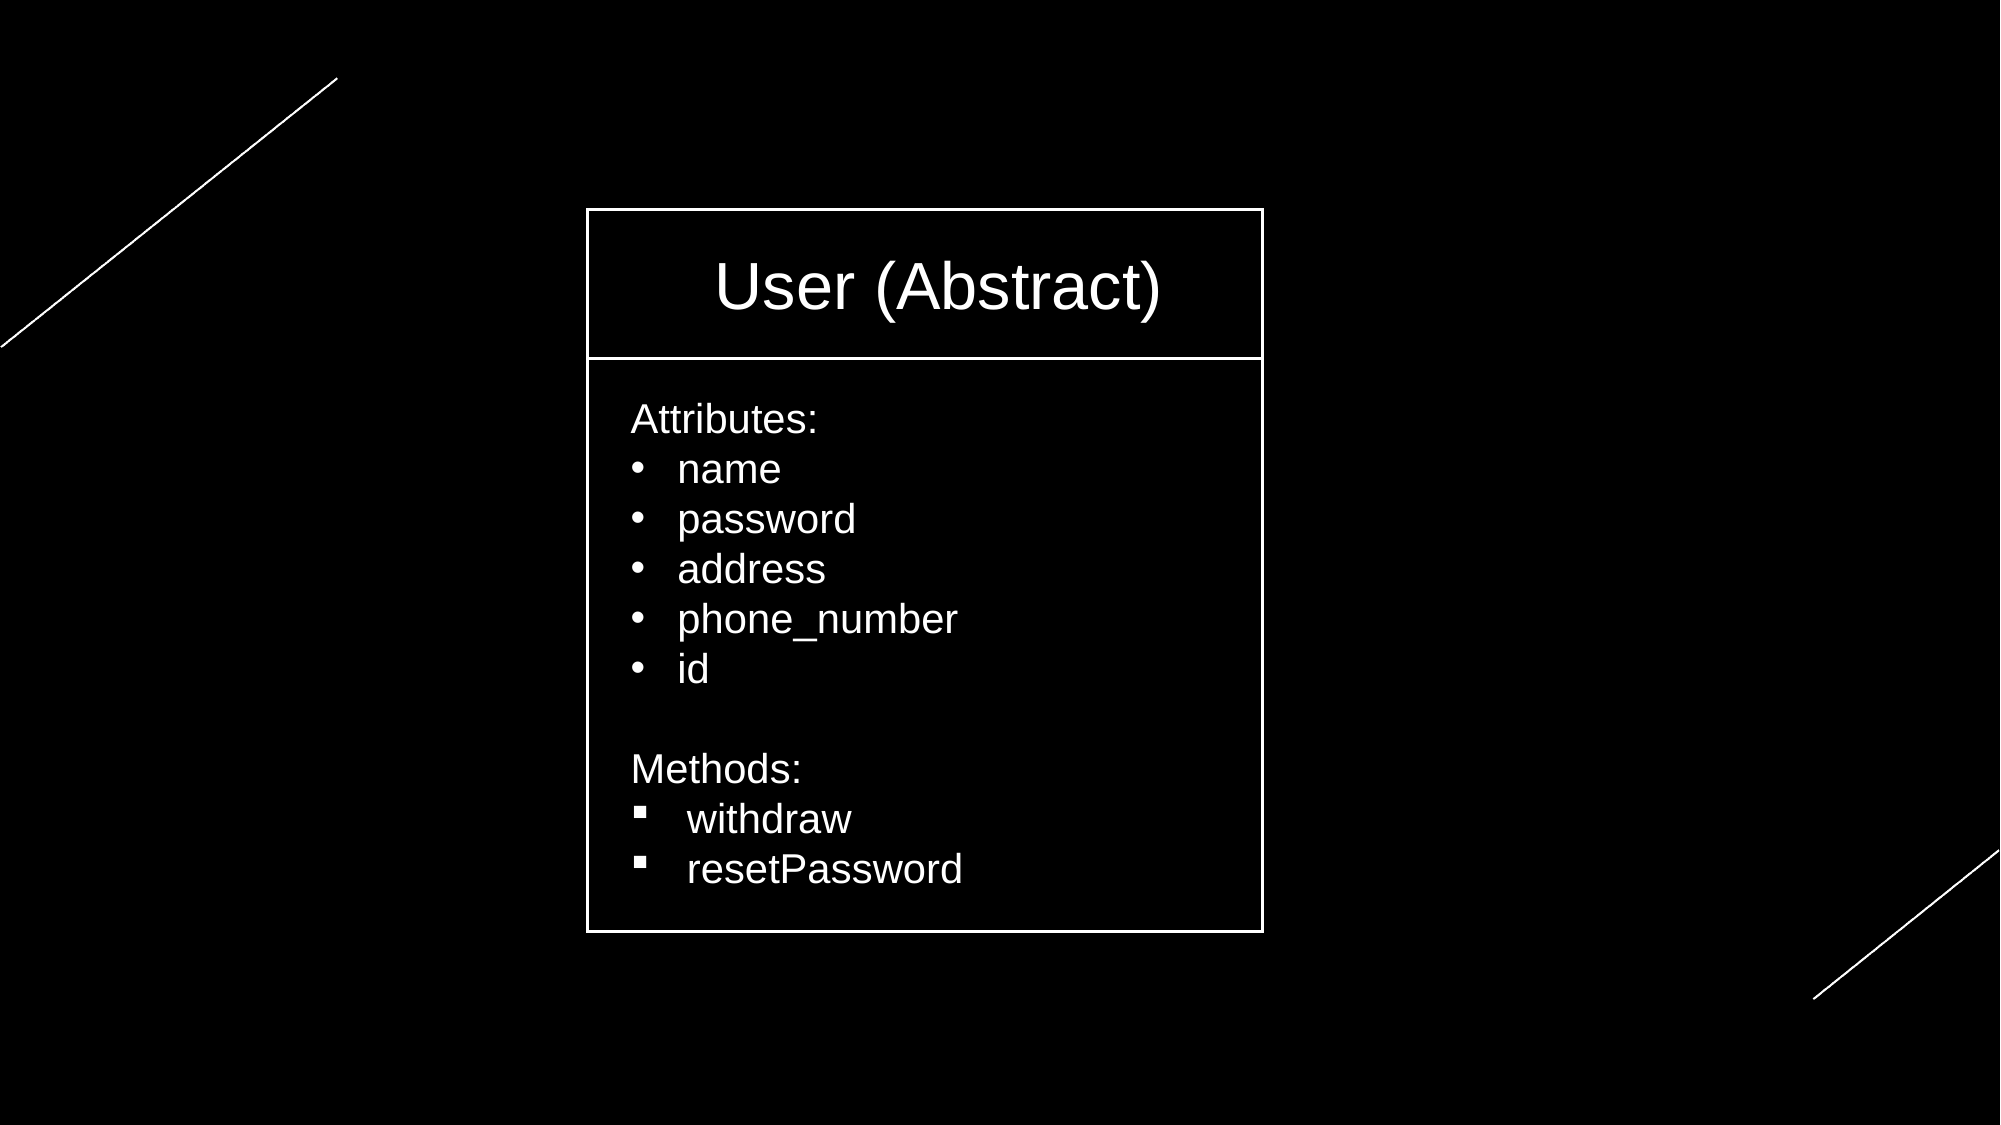

User (Abstract)

Attributes:
name
password
address
phone_number
id

Methods:
withdraw
resetPassword